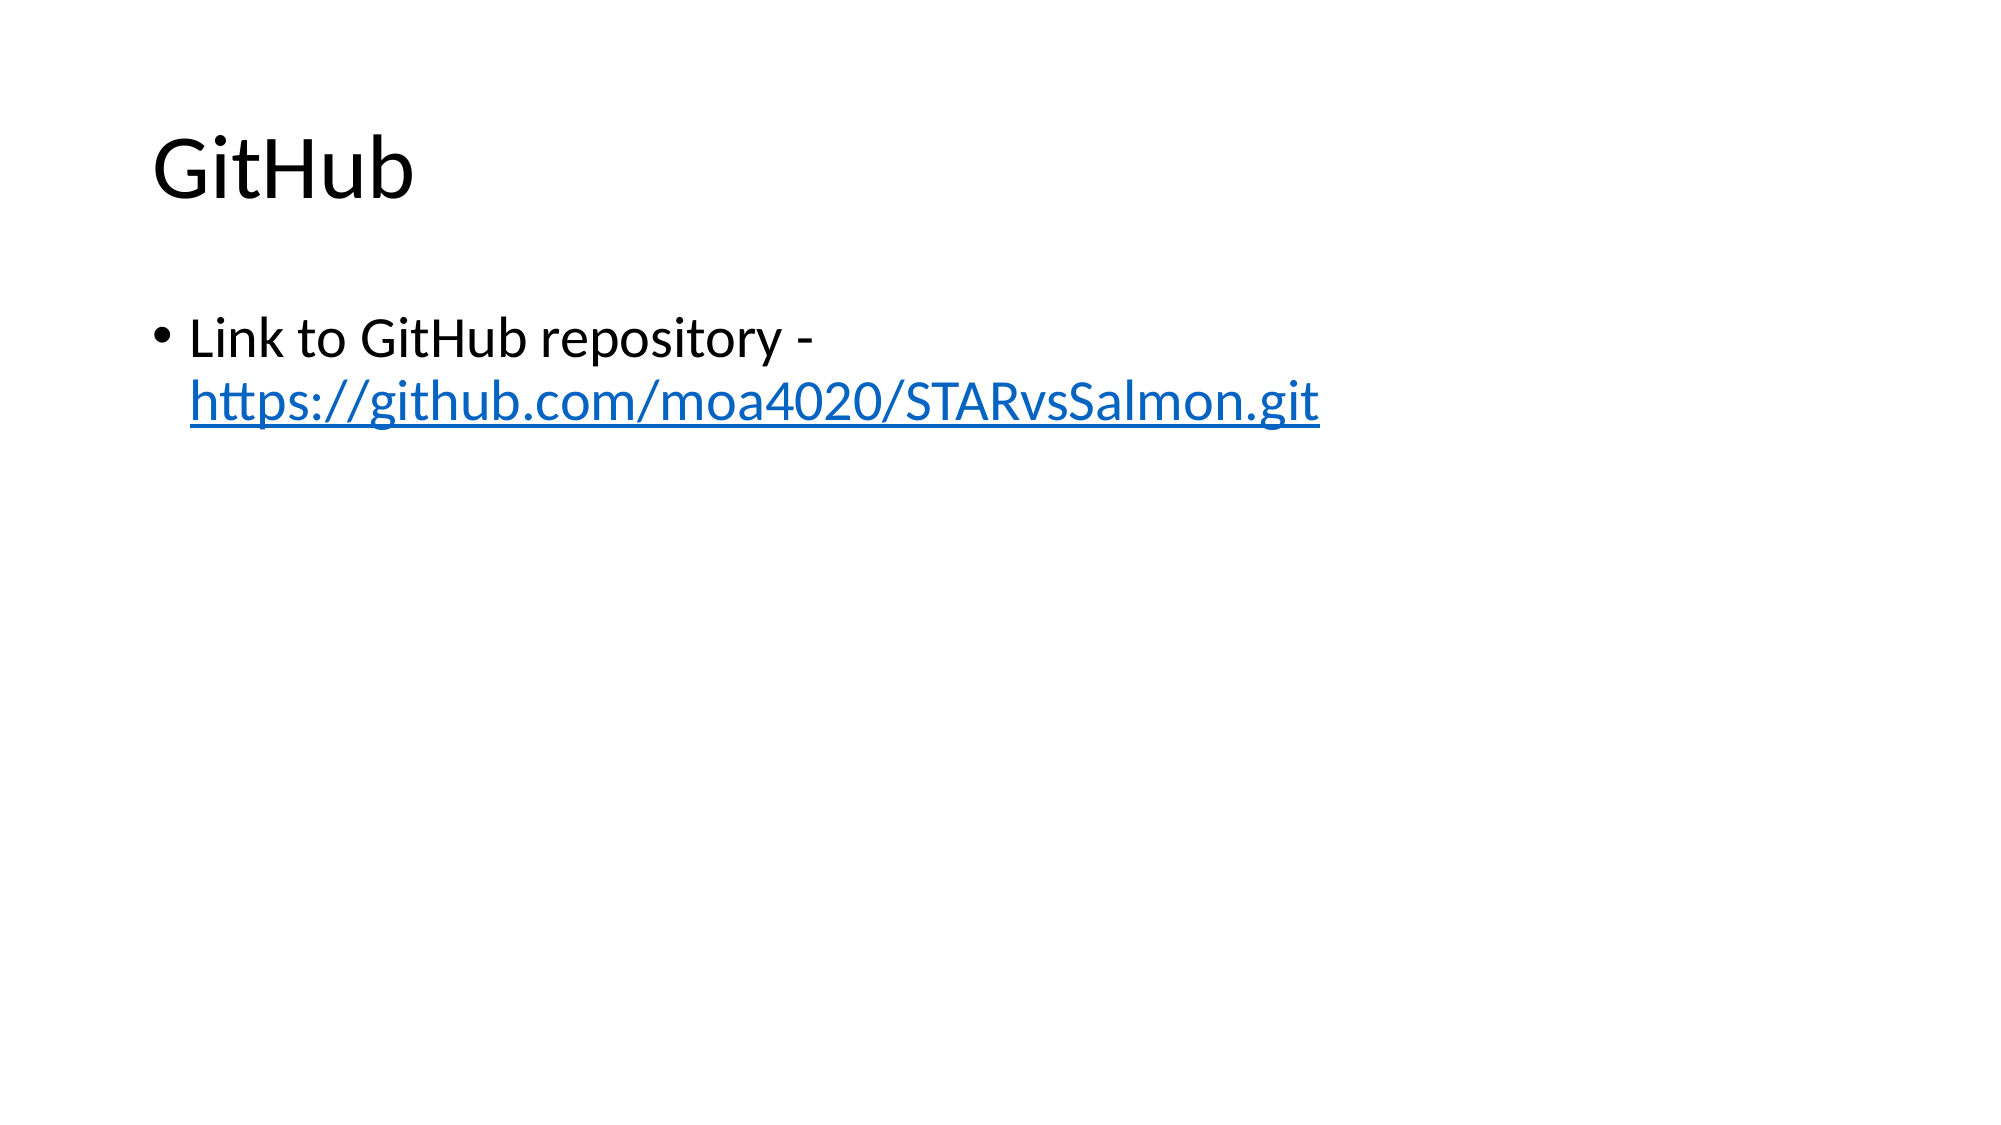

# GitHub
Link to GitHub repository - https://github.com/moa4020/STARvsSalmon.git